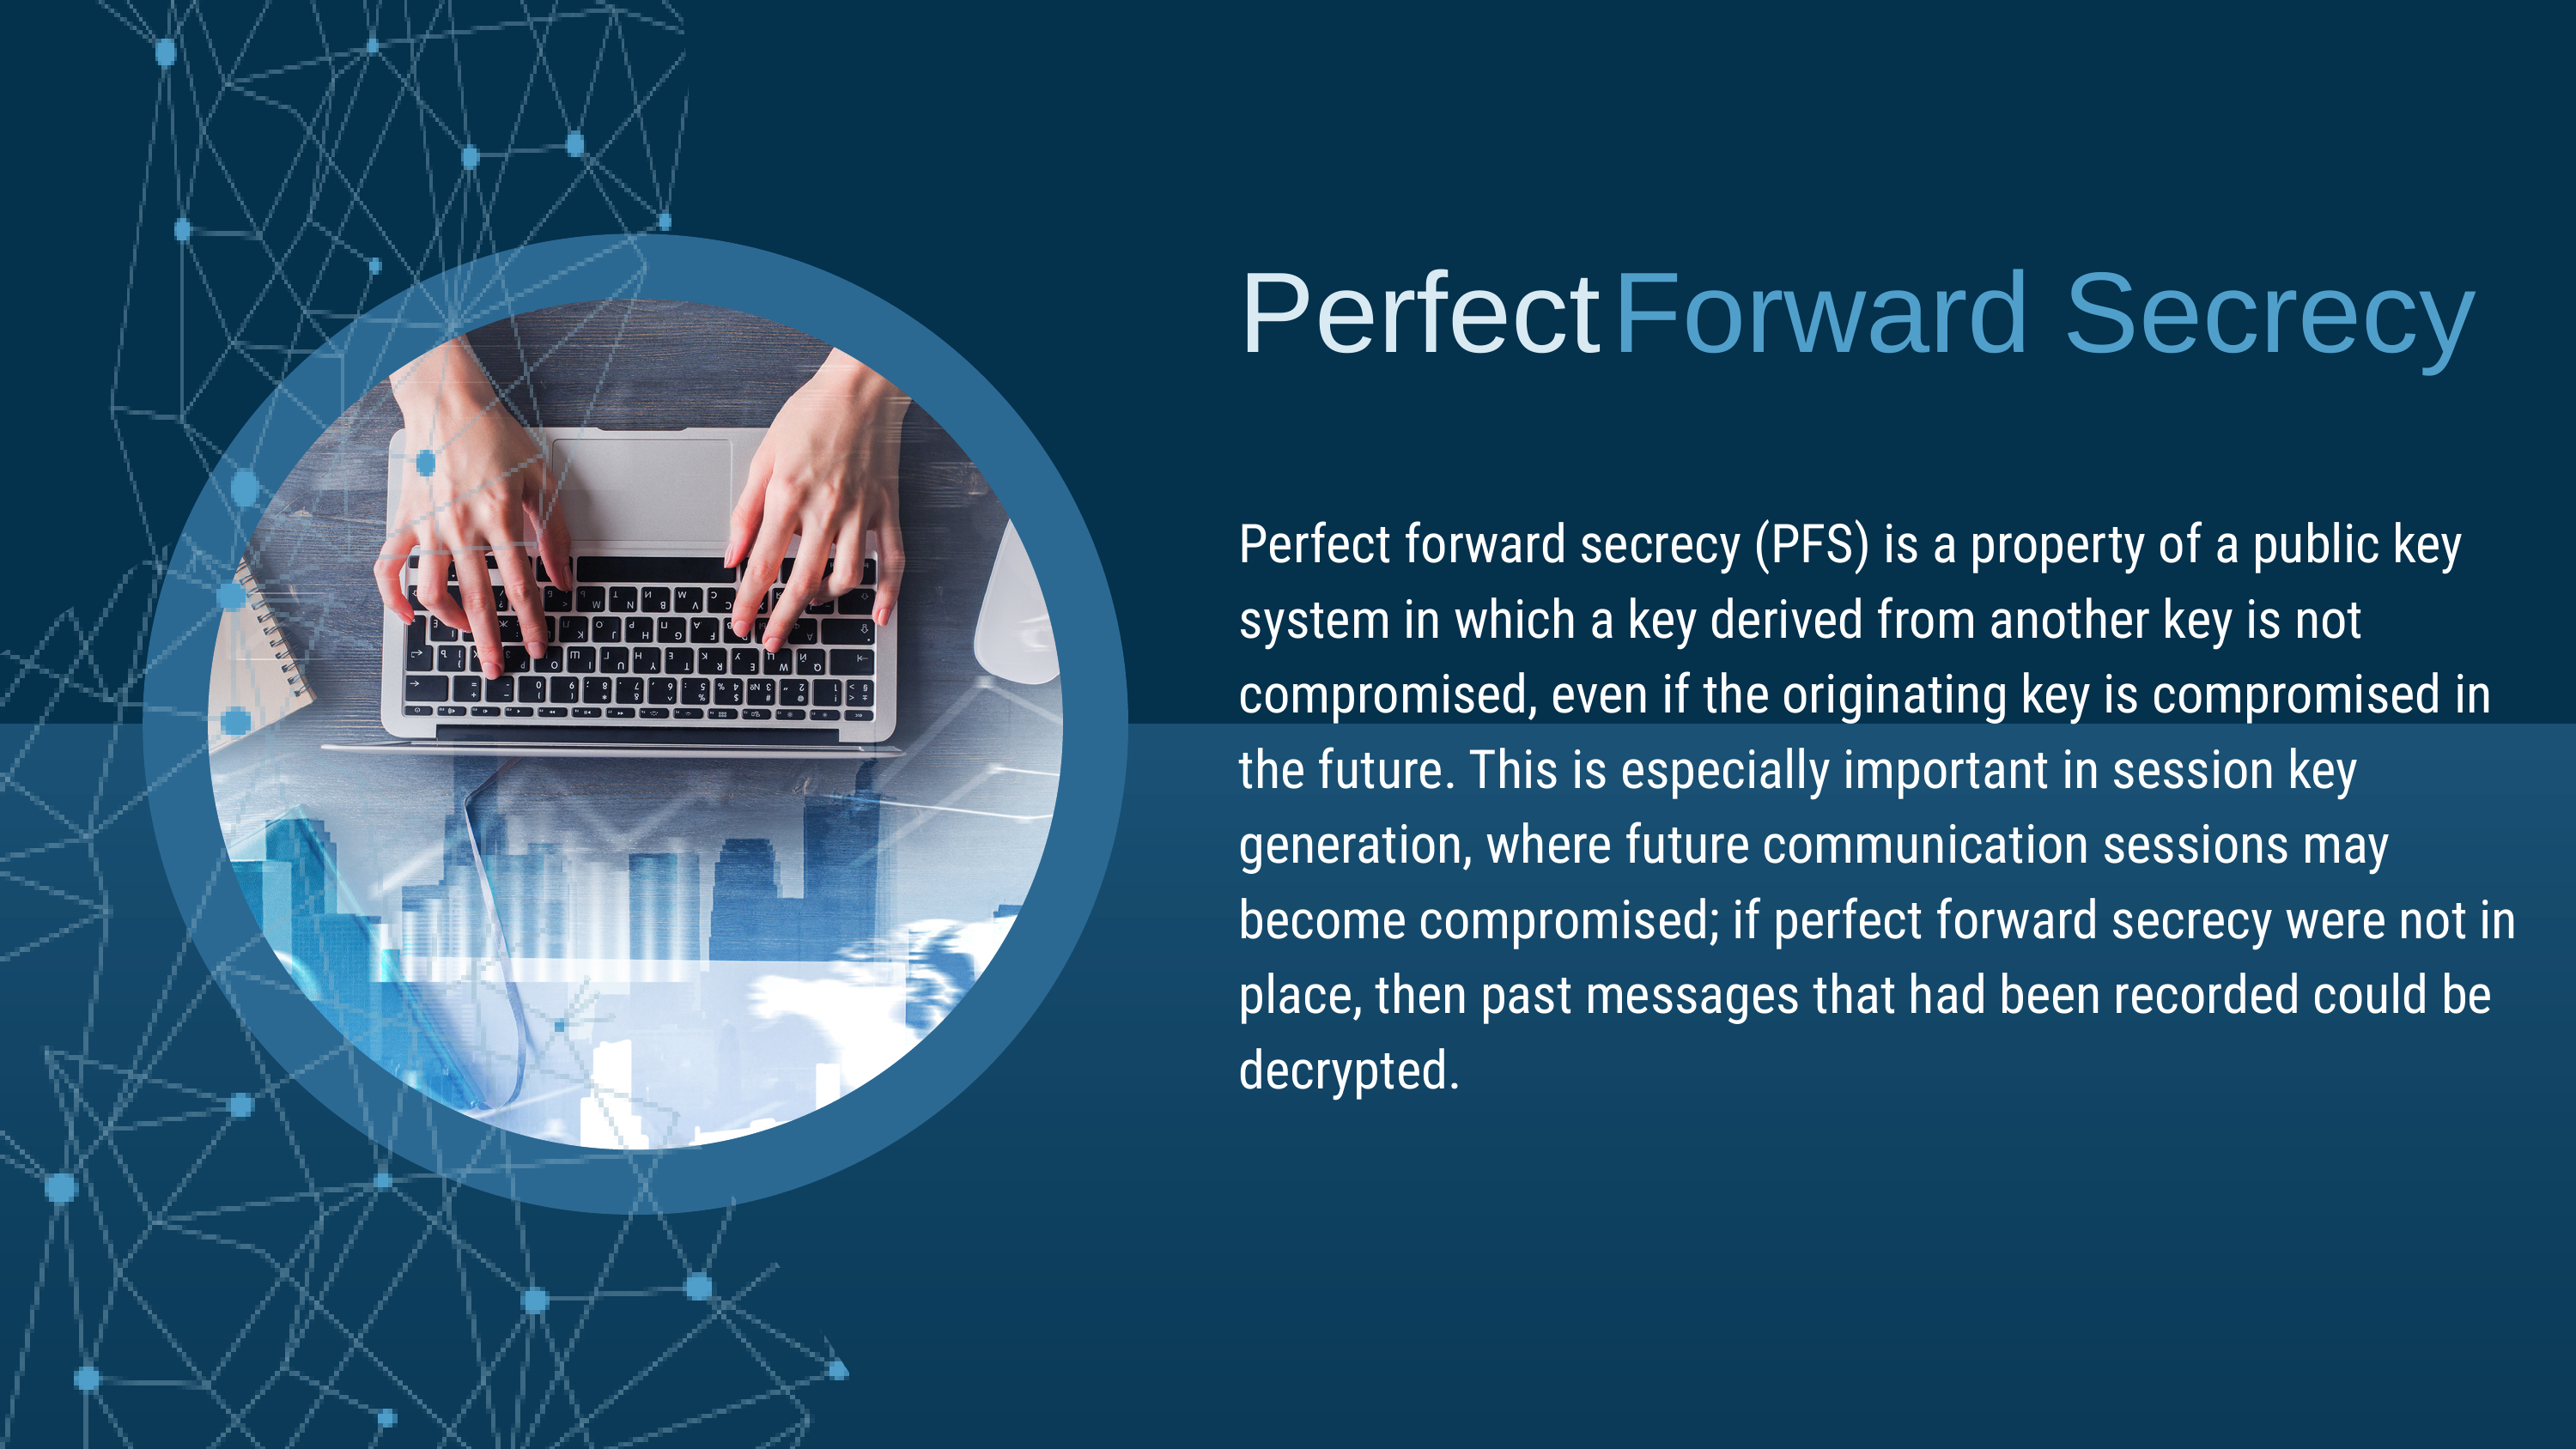

Perfect
Forward Secrecy

Perfect forward secrecy (PFS) is a property of a public key system in which a key derived from another key is not compromised, even if the originating key is compromised in the future. This is especially important in session key generation, where future communication sessions may become compromised; if perfect forward secrecy were not in place, then past messages that had been recorded could be decrypted.